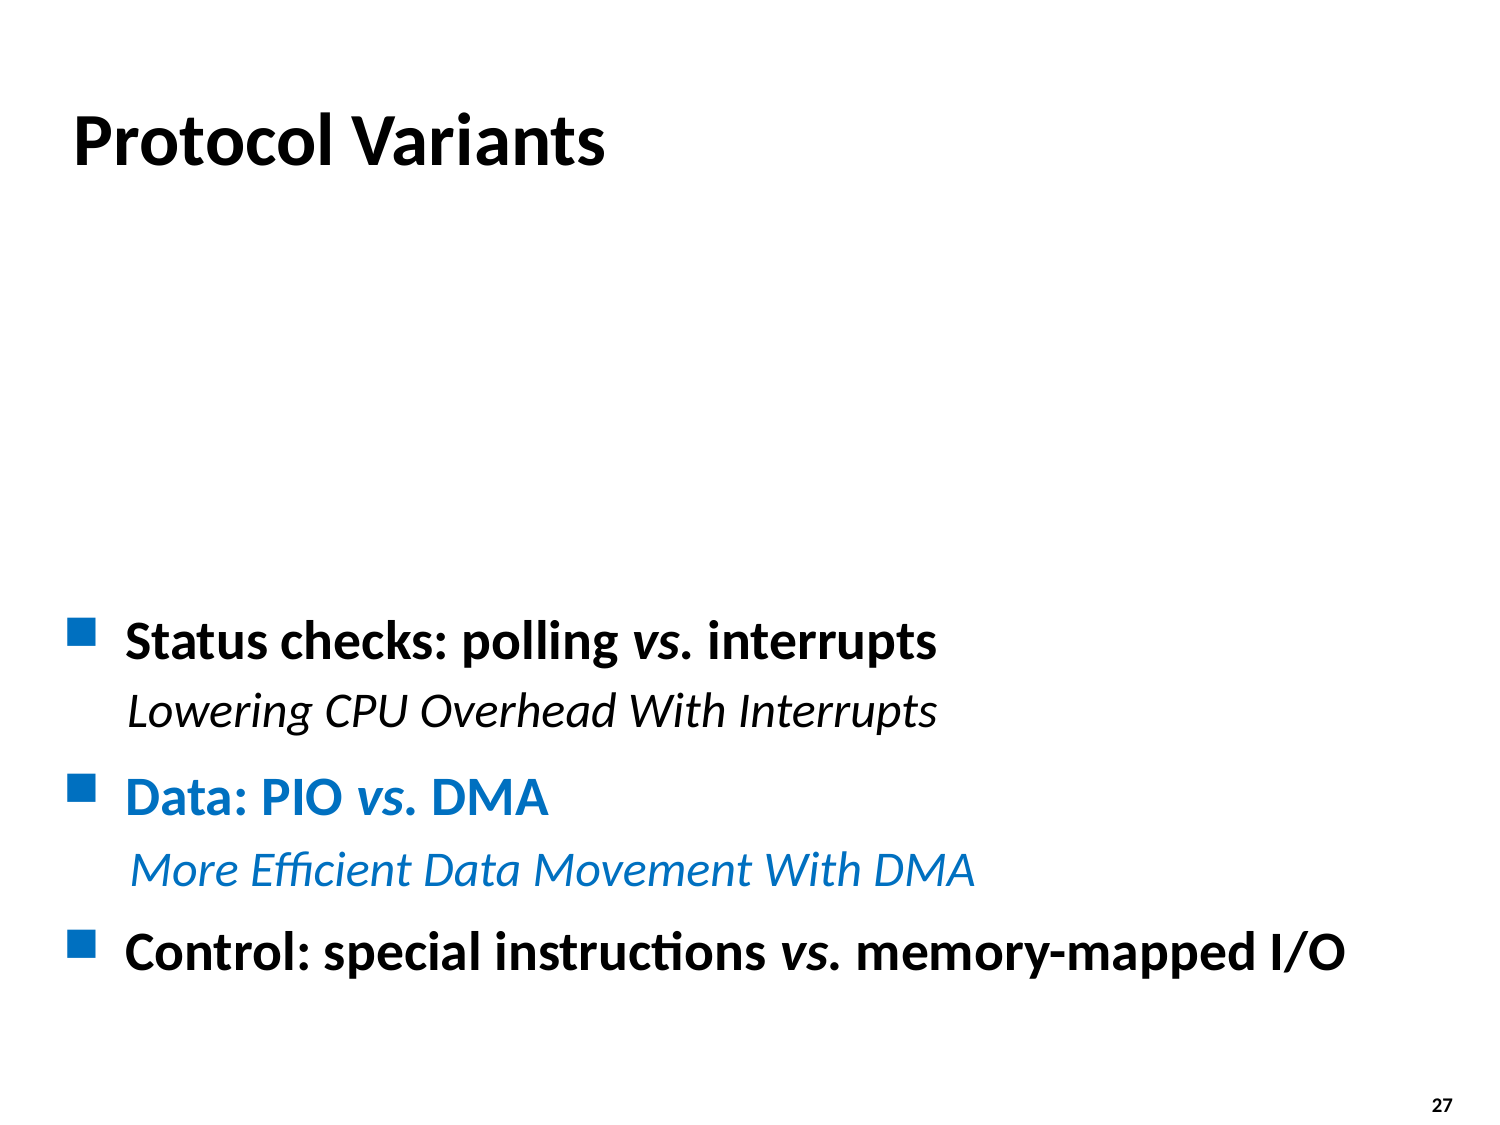

# Protocol Variants
Status
COMMAND
DATA

Microcontroller (CPU+RAM)
Extra RAM
Other special-purpose chips
Status checks: polling vs. interrupts

Data: PIO vs. DMA

Control: special instructions vs. memory-mapped I/O
Lowering CPU Overhead With Interrupts
More Efficient Data Movement With DMA